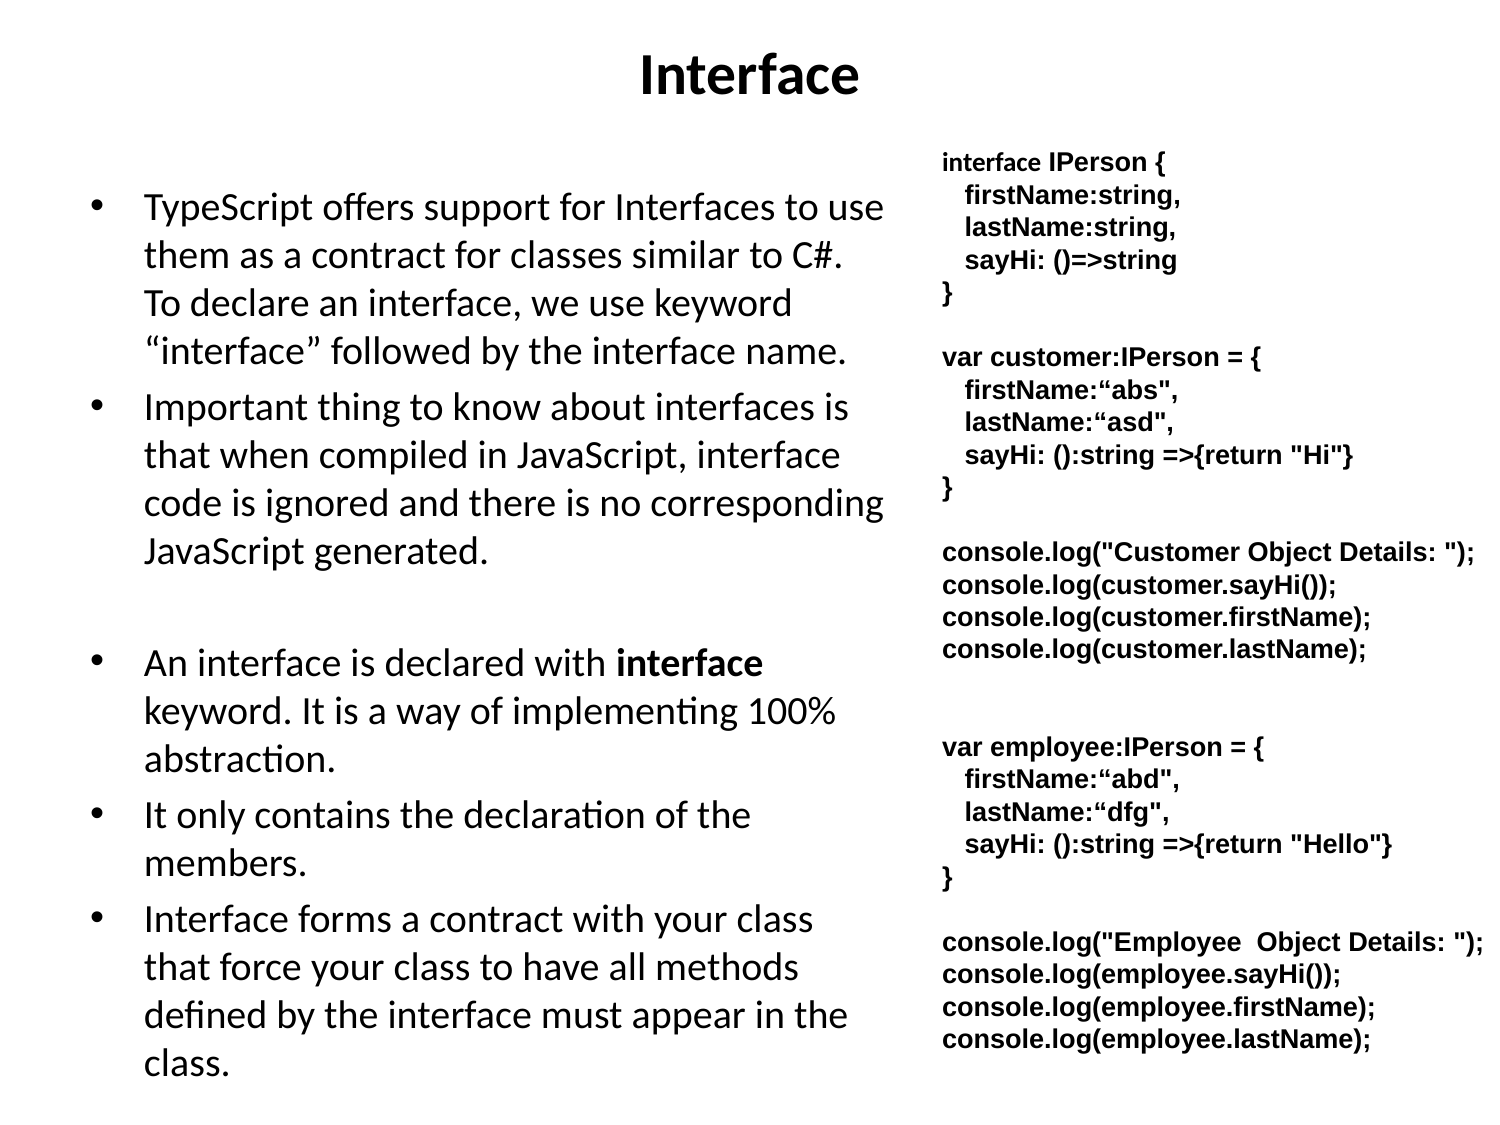

# Interface
interface IPerson {
   firstName:string,
   lastName:string,
   sayHi: ()=>string
}

var customer:IPerson = {
   firstName:“abs",
   lastName:“asd",
   sayHi: ():string =>{return "Hi"}
}

console.log("Customer Object Details: ");
console.log(customer.sayHi());
console.log(customer.firstName);
console.log(customer.lastName);

var employee:IPerson = {
   firstName:“abd",
   lastName:“dfg",
   sayHi: ():string =>{return "Hello"}
}

console.log("Employee  Object Details: ");
console.log(employee.sayHi());
console.log(employee.firstName);
console.log(employee.lastName);

TypeScript offers support for Interfaces to use them as a contract for classes similar to C#. To declare an interface, we use keyword “interface” followed by the interface name.
Important thing to know about interfaces is that when compiled in JavaScript, interface code is ignored and there is no corresponding JavaScript generated.

An interface is declared with interface keyword. It is a way of implementing 100% abstraction.
It only contains the declaration of the members.
Interface forms a contract with your class that force your class to have all methods defined by the interface must appear in the class.